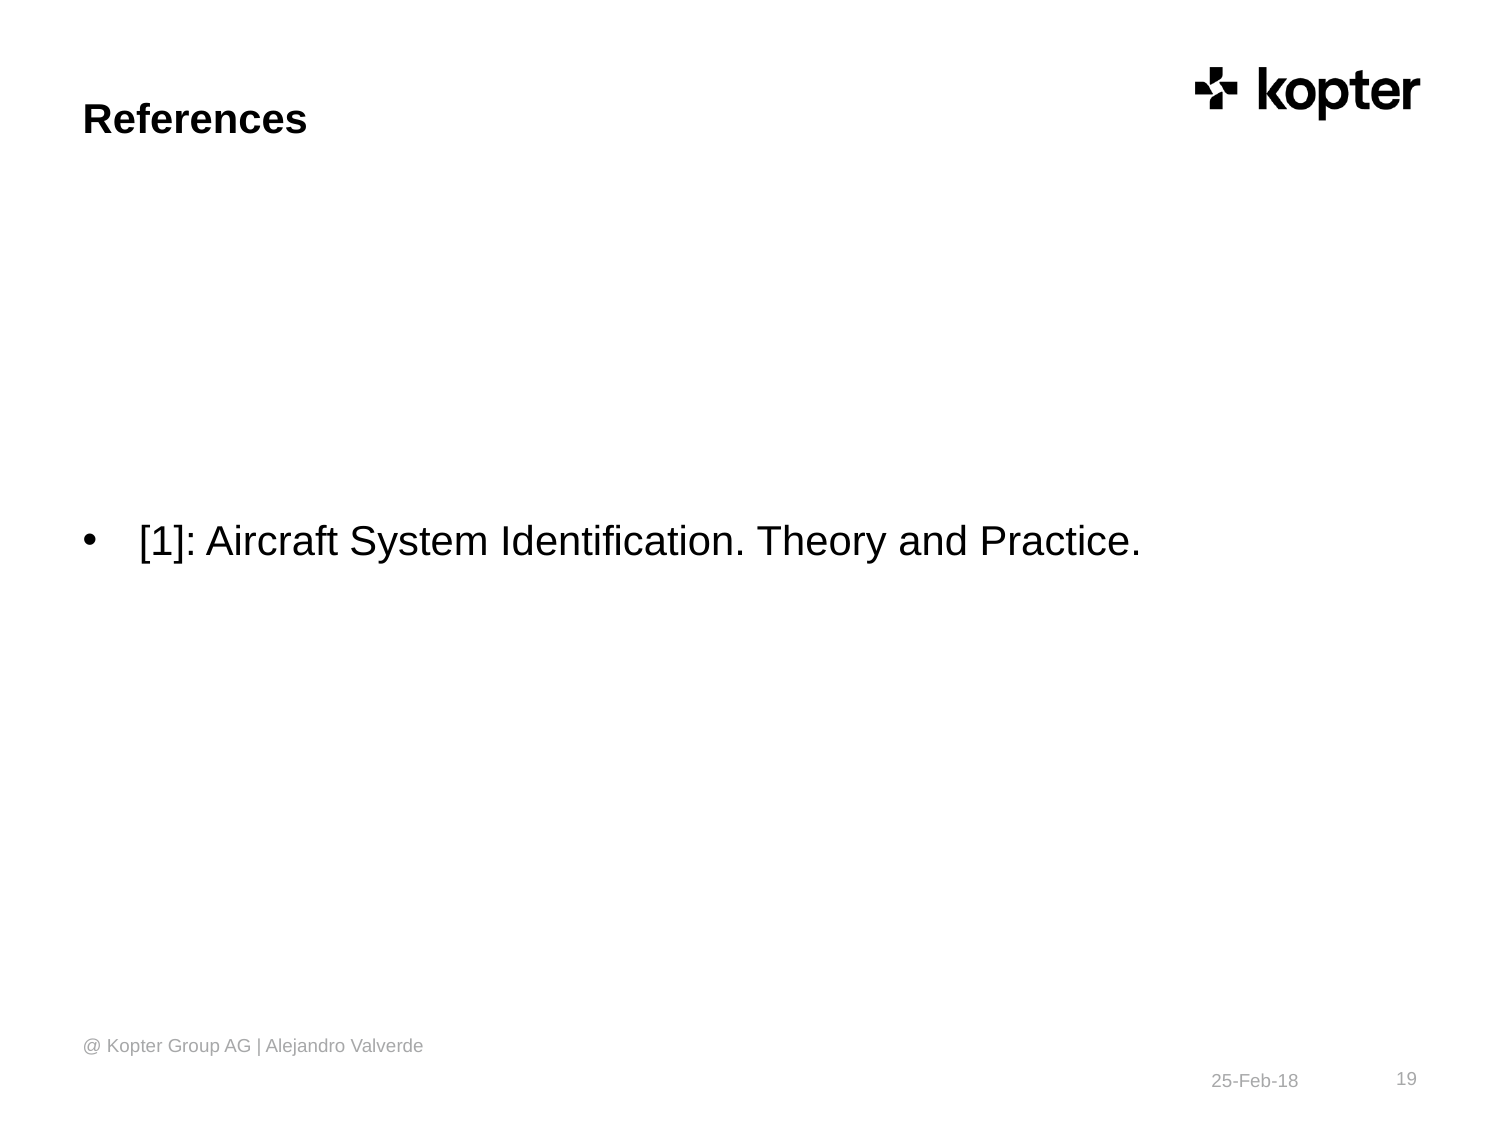

# References
[1]: Aircraft System Identification. Theory and Practice.

@ Kopter Group AG | Alejandro Valverde
19
25-Feb-18